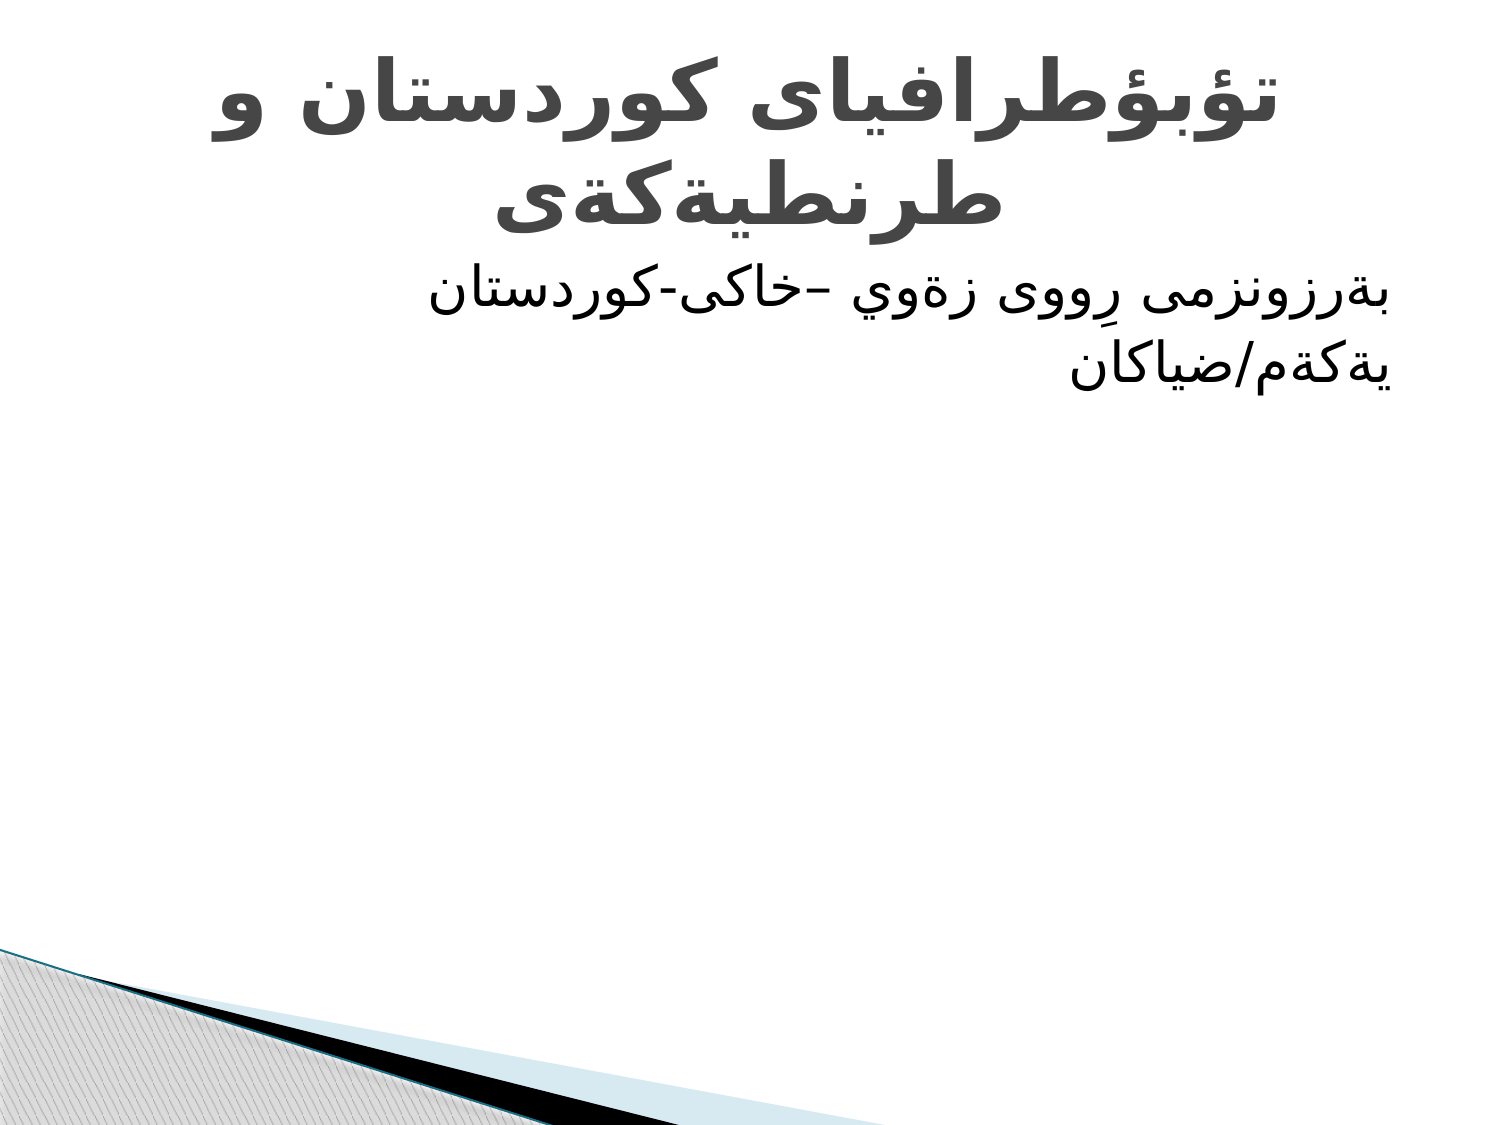

# تؤبؤطرافياى كوردستان و طرنطيةكةى
بةرزونزمى رِووى زةوي –خاكى-كوردستان
يةكةم/ضياكان